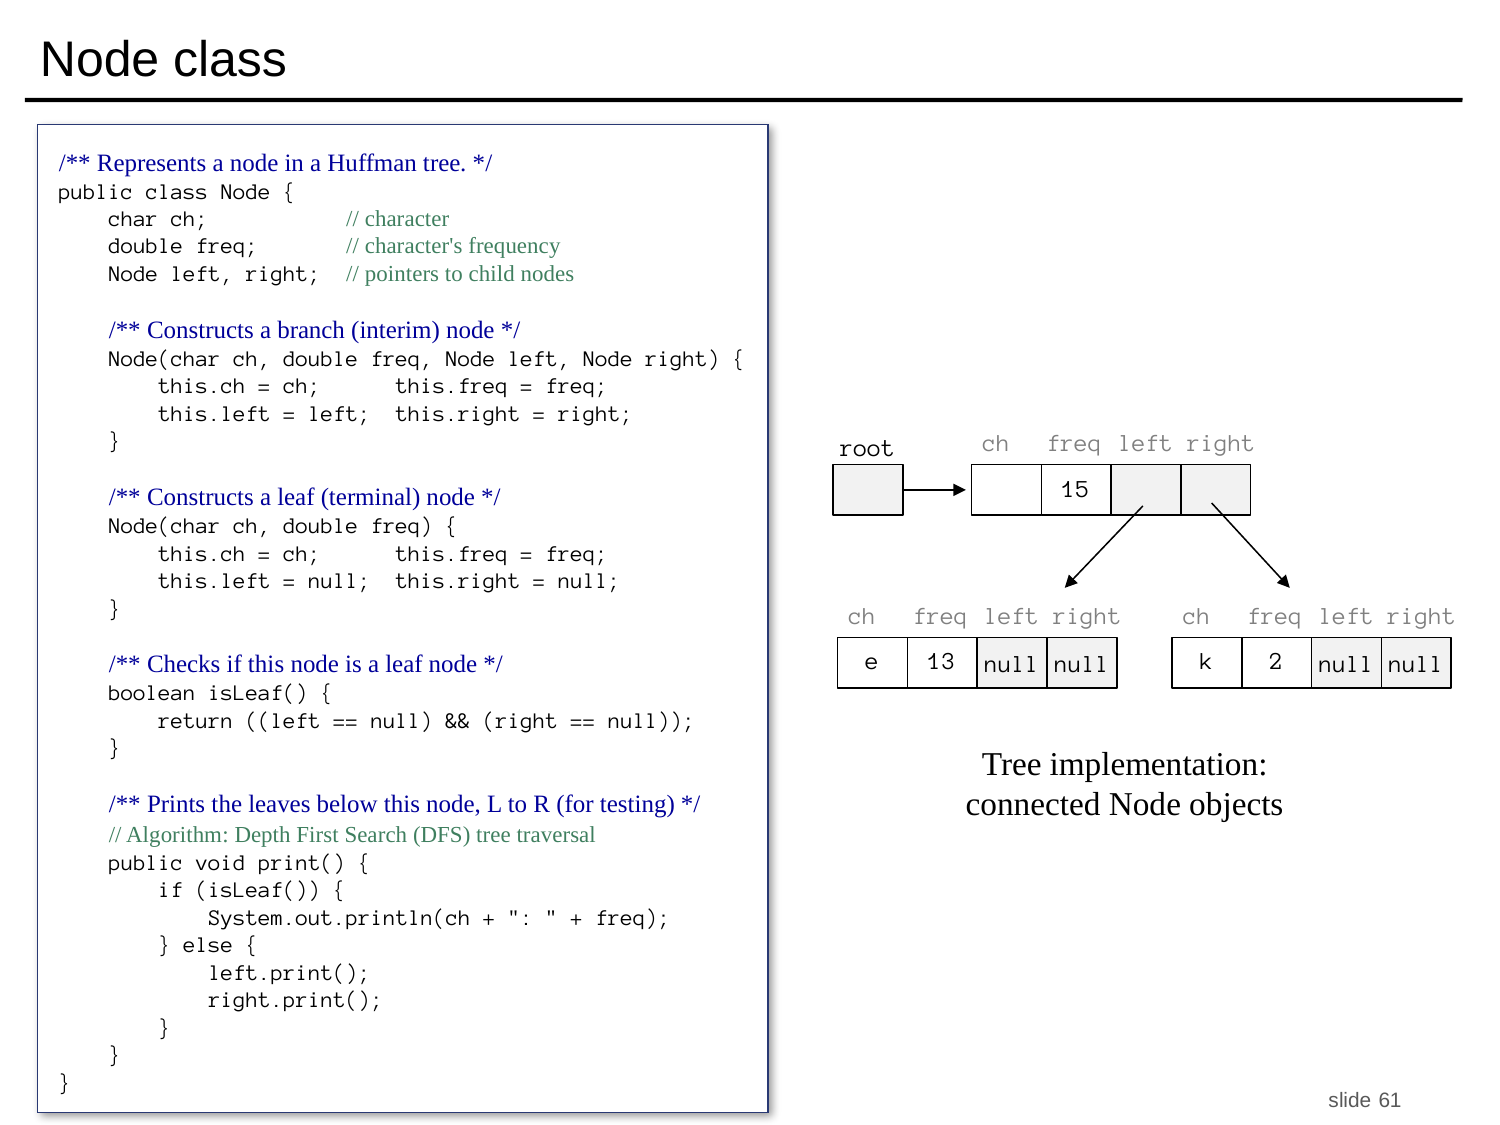

# Node class
/** Represents a node in a Huffman tree. */
public class Node {
    char ch;           // character
    double freq;       // character's frequency
    Node left, right;  // pointers to child nodes

    /** Constructs a branch (interim) node */
    Node(char ch, double freq, Node left, Node right) {
        this.ch = ch;      this.freq = freq;
        this.left = left;  this.right = right;
    }

    /** Constructs a leaf (terminal) node */
    Node(char ch, double freq) {
        this.ch = ch;      this.freq = freq;
        this.left = null;  this.right = null;
    }

    /** Checks if this node is a leaf node */
    boolean isLeaf() {
        return ((left == null) && (right == null));
    }

    /** Prints the leaves below this node, L to R (for testing) */
        // Algorithm: Depth First Search (DFS) tree traversal
    public void print() {
        if (isLeaf()) {
            System.out.println(ch + ": " + freq);
        } else {
            left.print();
            right.print();
        }
    }
}

freq
left
right
ch
root

15

freq
left
right
ch
freq
left
right
ch
13
null
null
e
2
null
null
k
Tree implementation:
connected Node objects